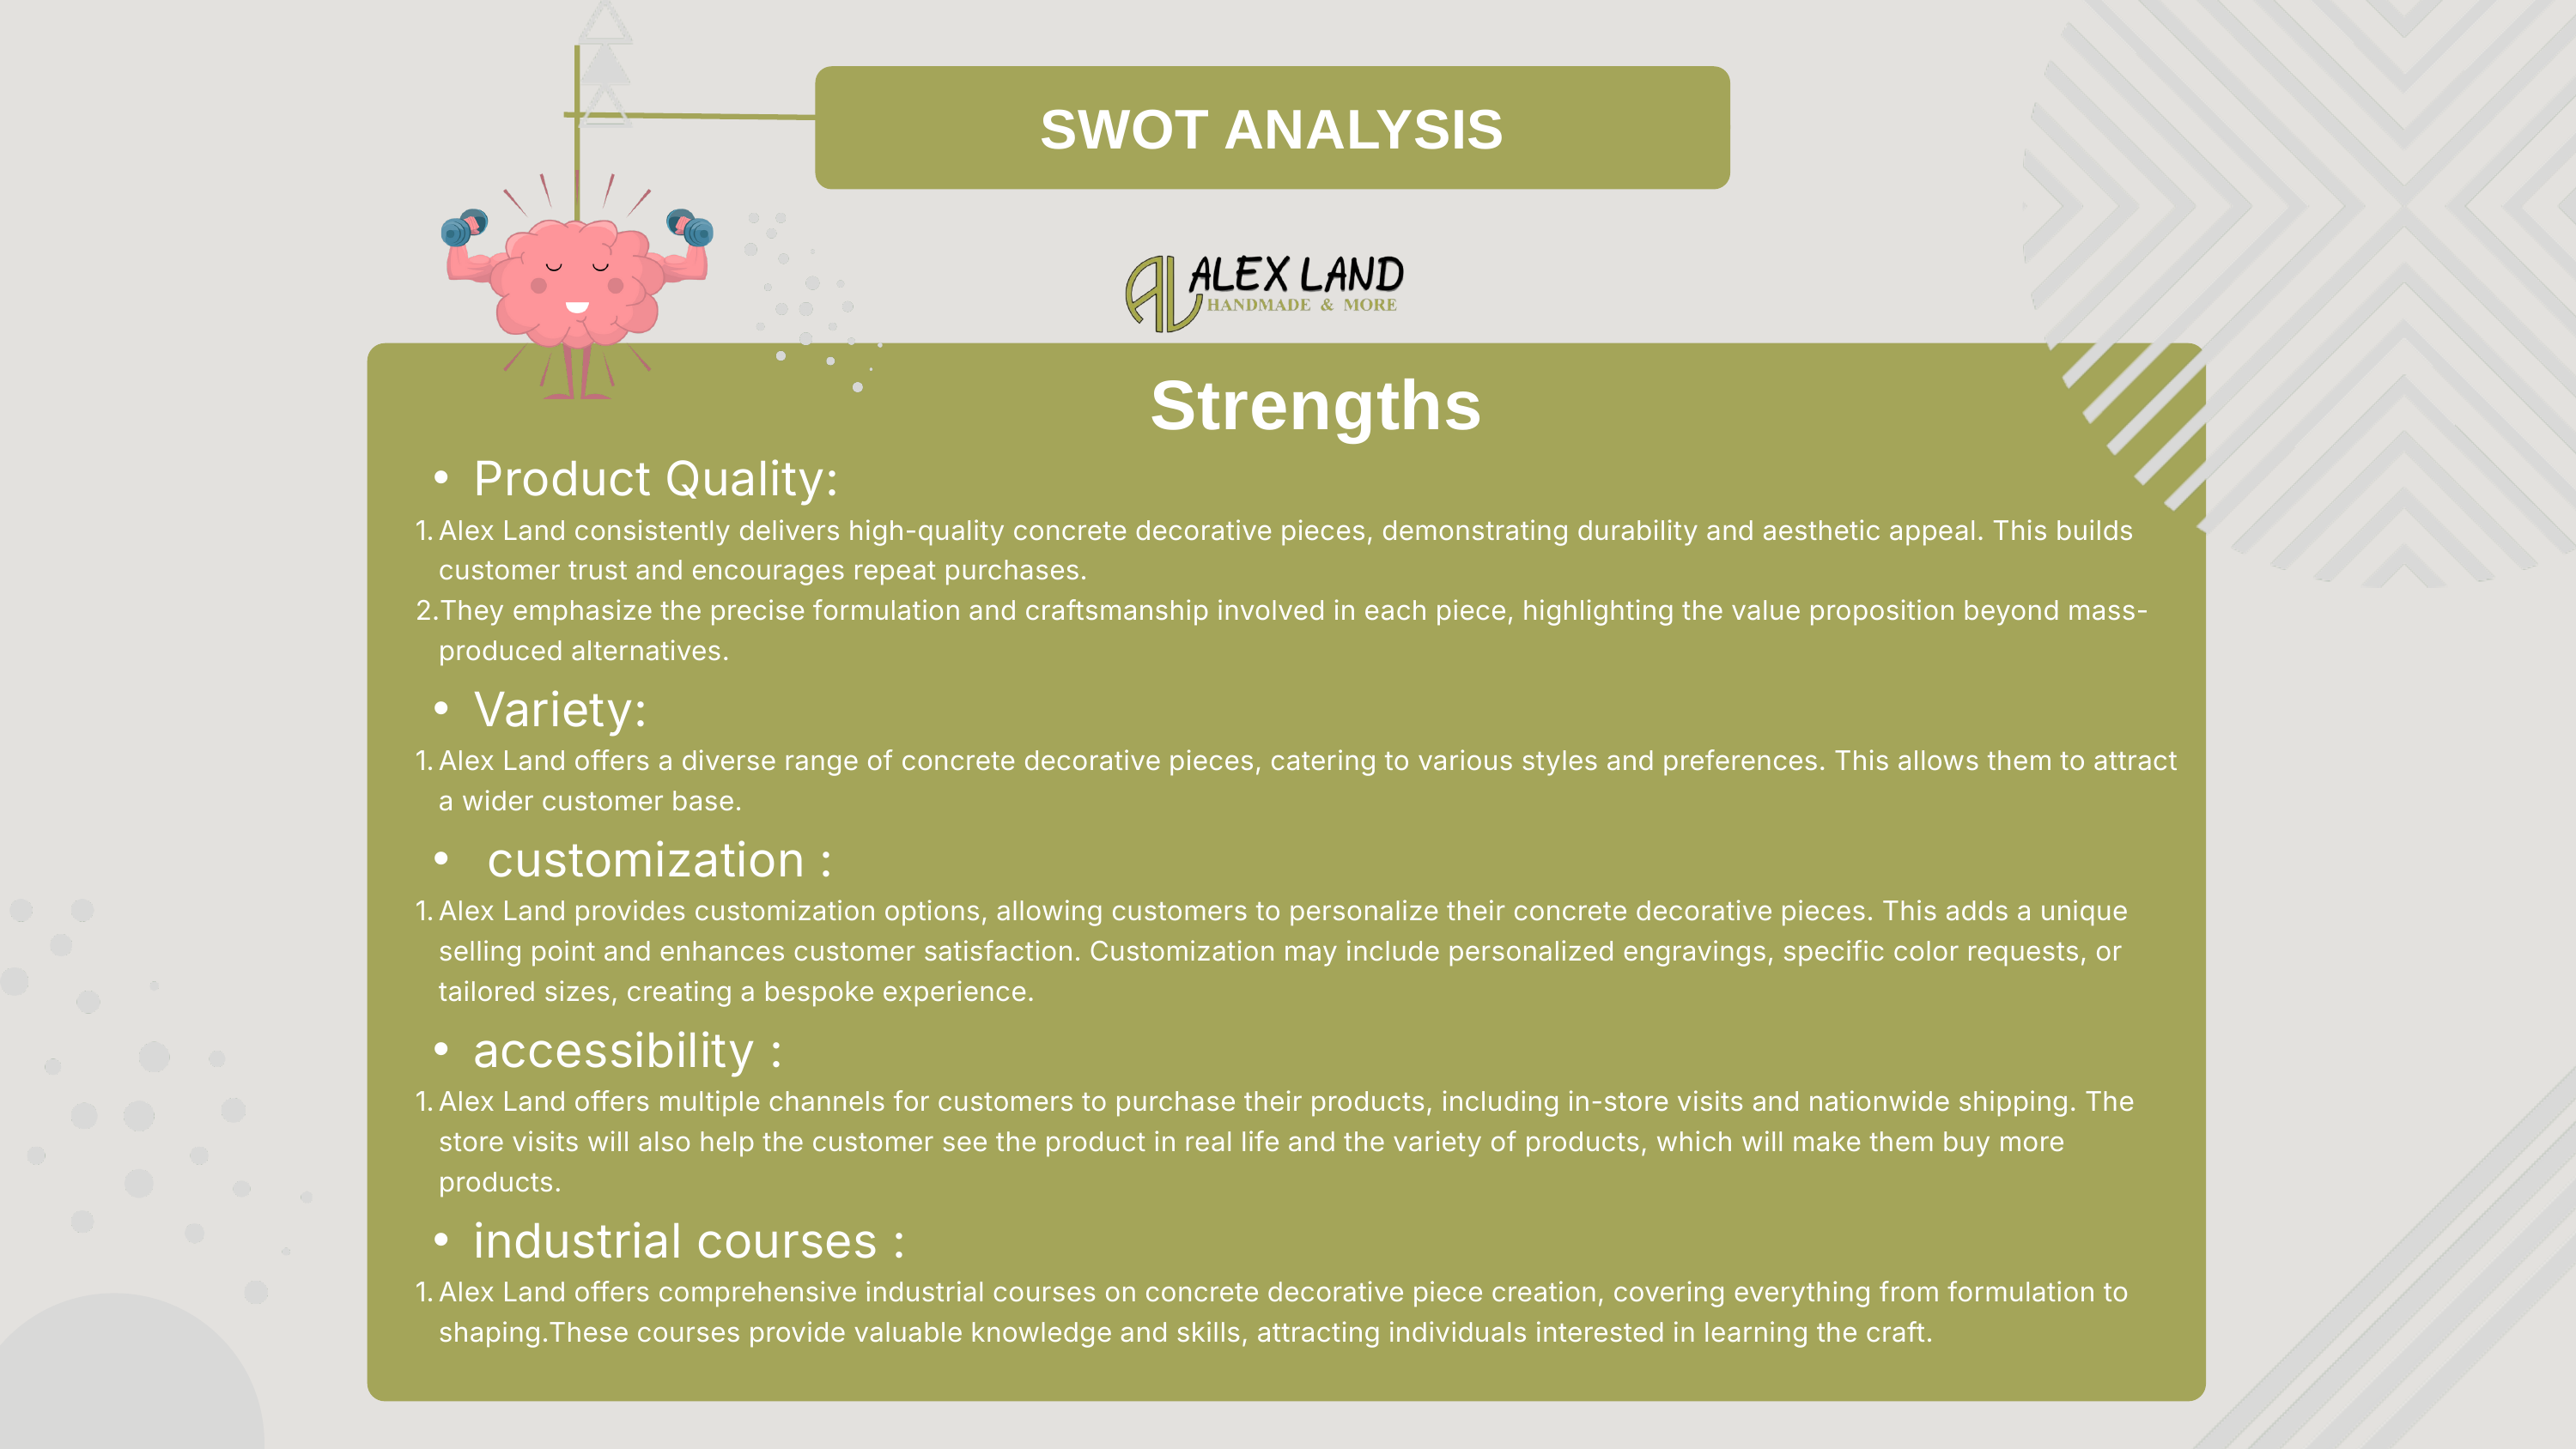

SWOT ANALYSIS

Strengths
Product Quality:
Alex Land consistently delivers high-quality concrete decorative pieces, demonstrating durability and aesthetic appeal. This builds customer trust and encourages repeat purchases.
They emphasize the precise formulation and craftsmanship involved in each piece, highlighting the value proposition beyond mass-produced alternatives.
Variety:
Alex Land offers a diverse range of concrete decorative pieces, catering to various styles and preferences. This allows them to attract a wider customer base.
 customization :
Alex Land provides customization options, allowing customers to personalize their concrete decorative pieces. This adds a unique selling point and enhances customer satisfaction. Customization may include personalized engravings, specific color requests, or tailored sizes, creating a bespoke experience.
accessibility :
Alex Land offers multiple channels for customers to purchase their products, including in-store visits and nationwide shipping. The store visits will also help the customer see the product in real life and the variety of products, which will make them buy more products.
industrial courses :
Alex Land offers comprehensive industrial courses on concrete decorative piece creation, covering everything from formulation to shaping.These courses provide valuable knowledge and skills, attracting individuals interested in learning the craft.